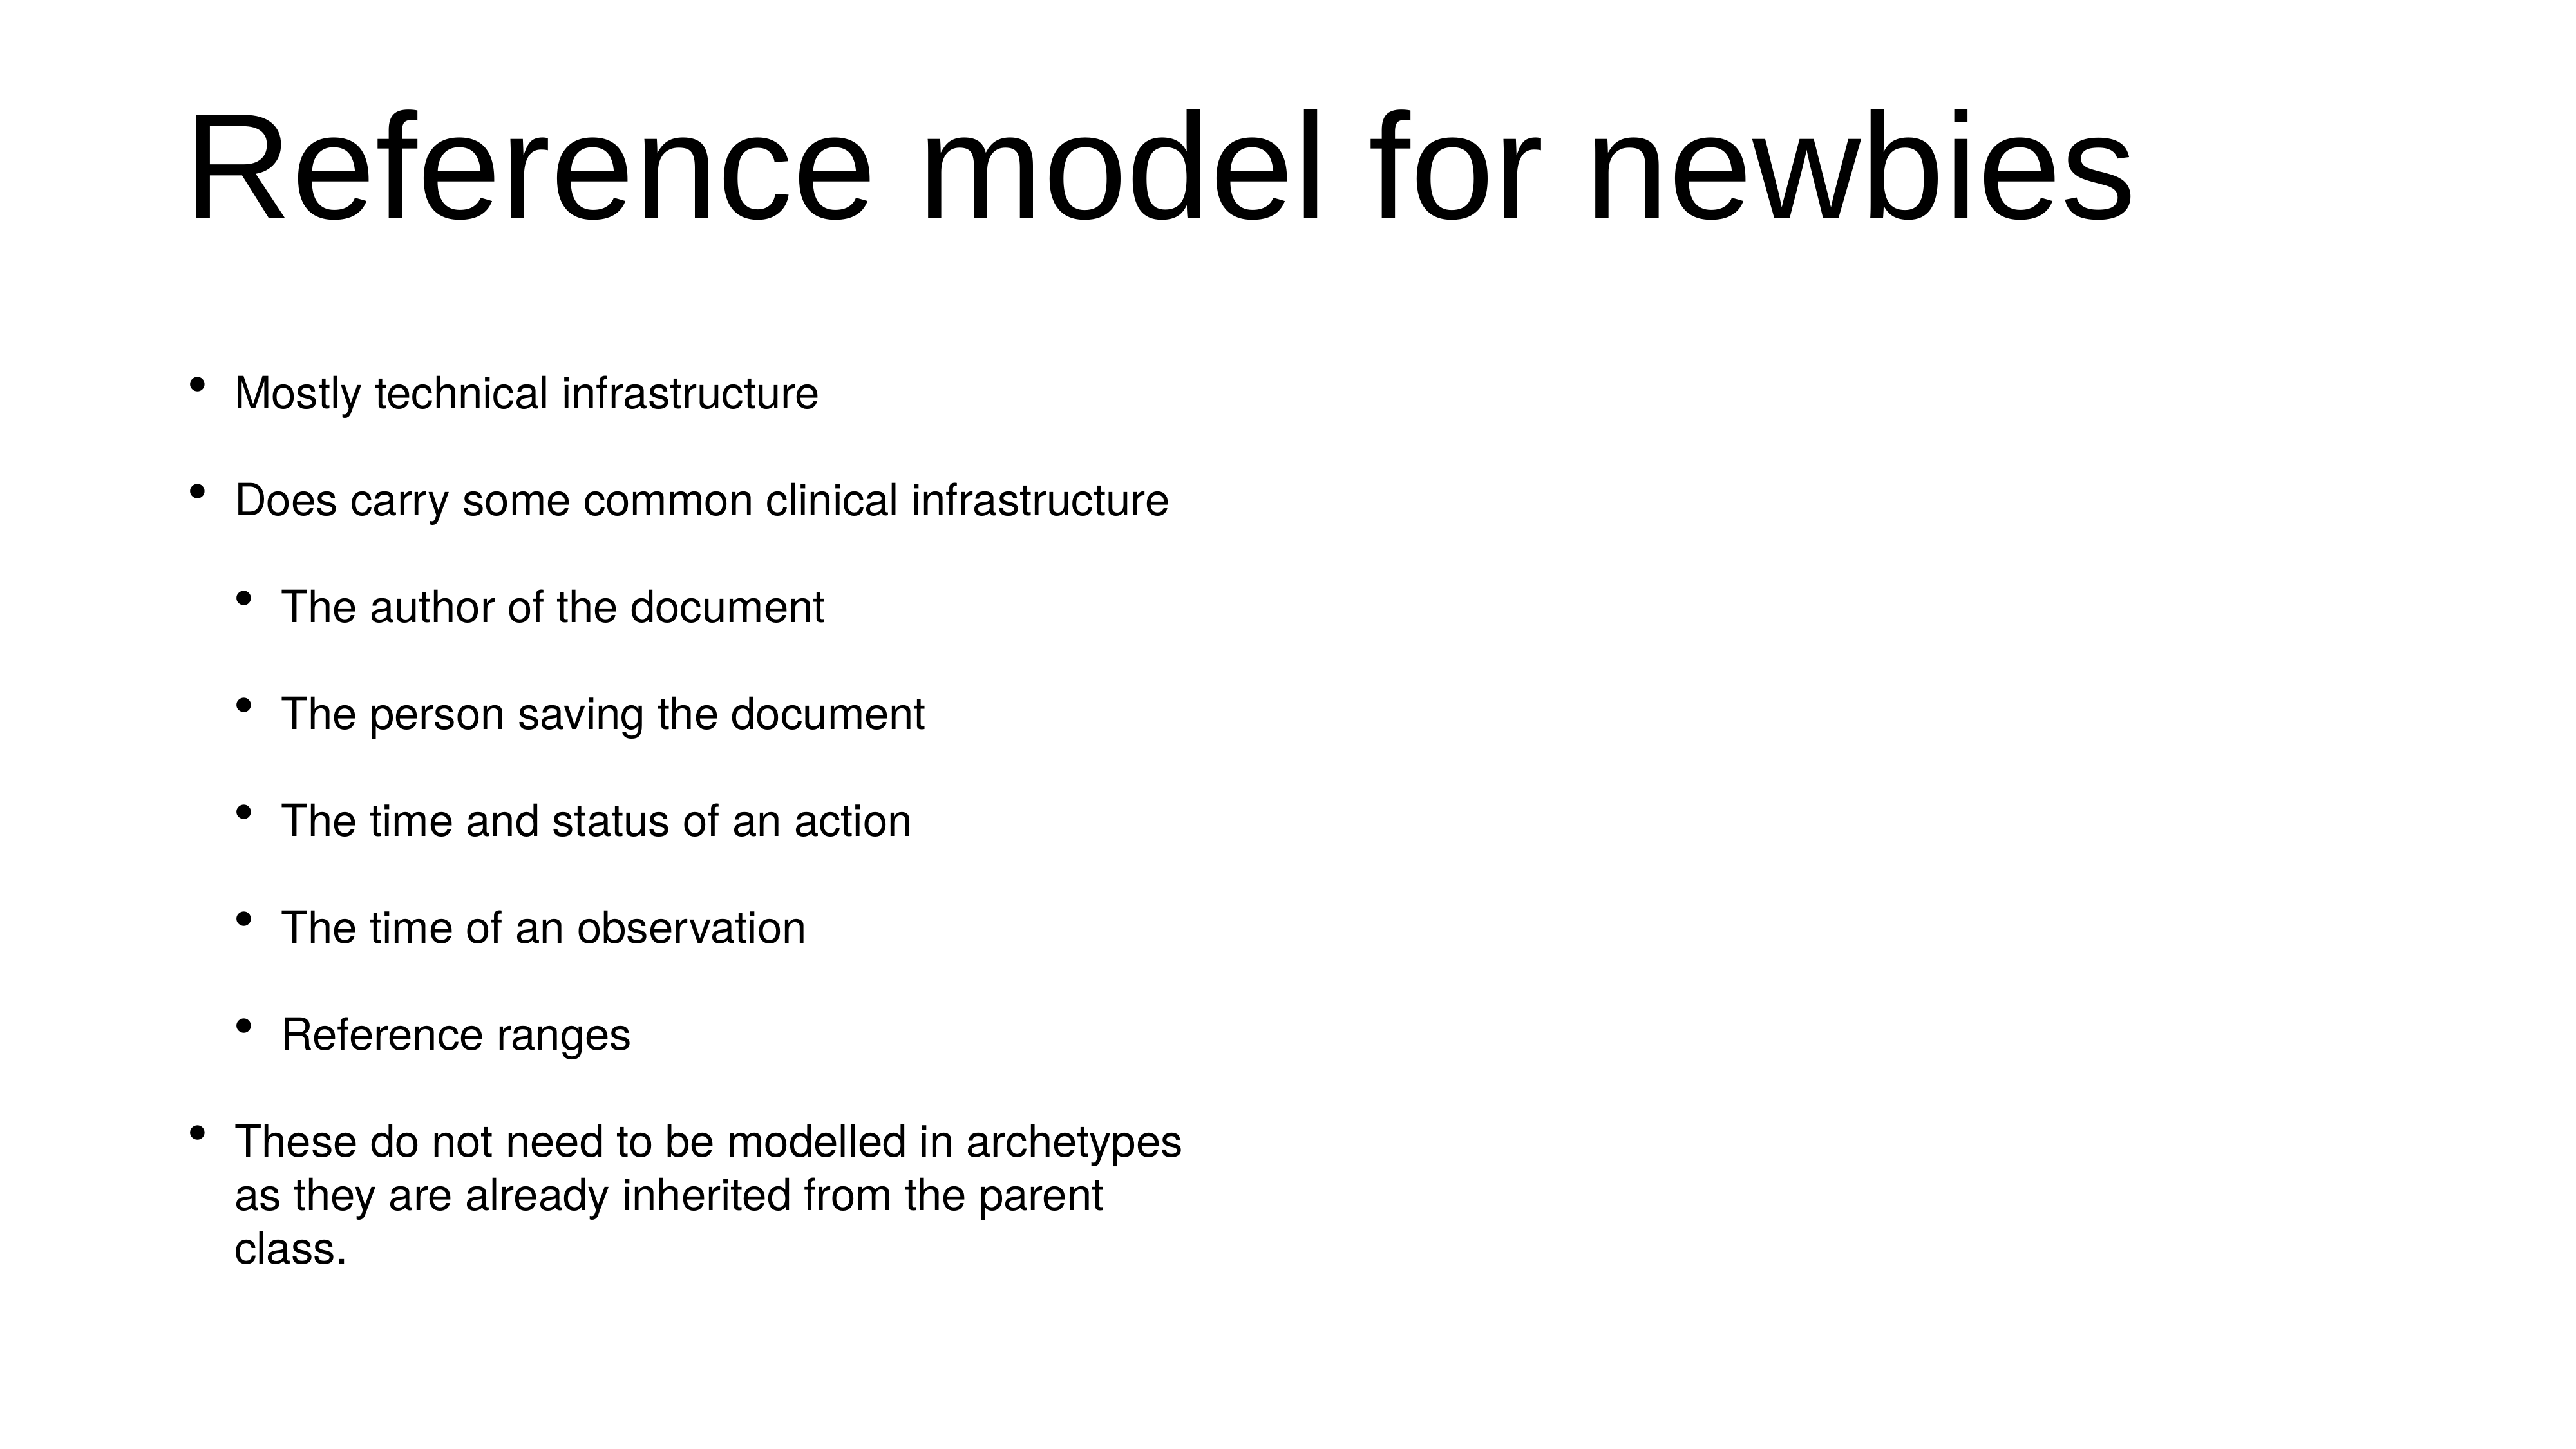

# Reference model for newbies
Mostly technical infrastructure
Does carry some common clinical infrastructure
The author of the document
The person saving the document
The time and status of an action
The time of an observation
Reference ranges
These do not need to be modelled in archetypes as they are already inherited from the parent class.